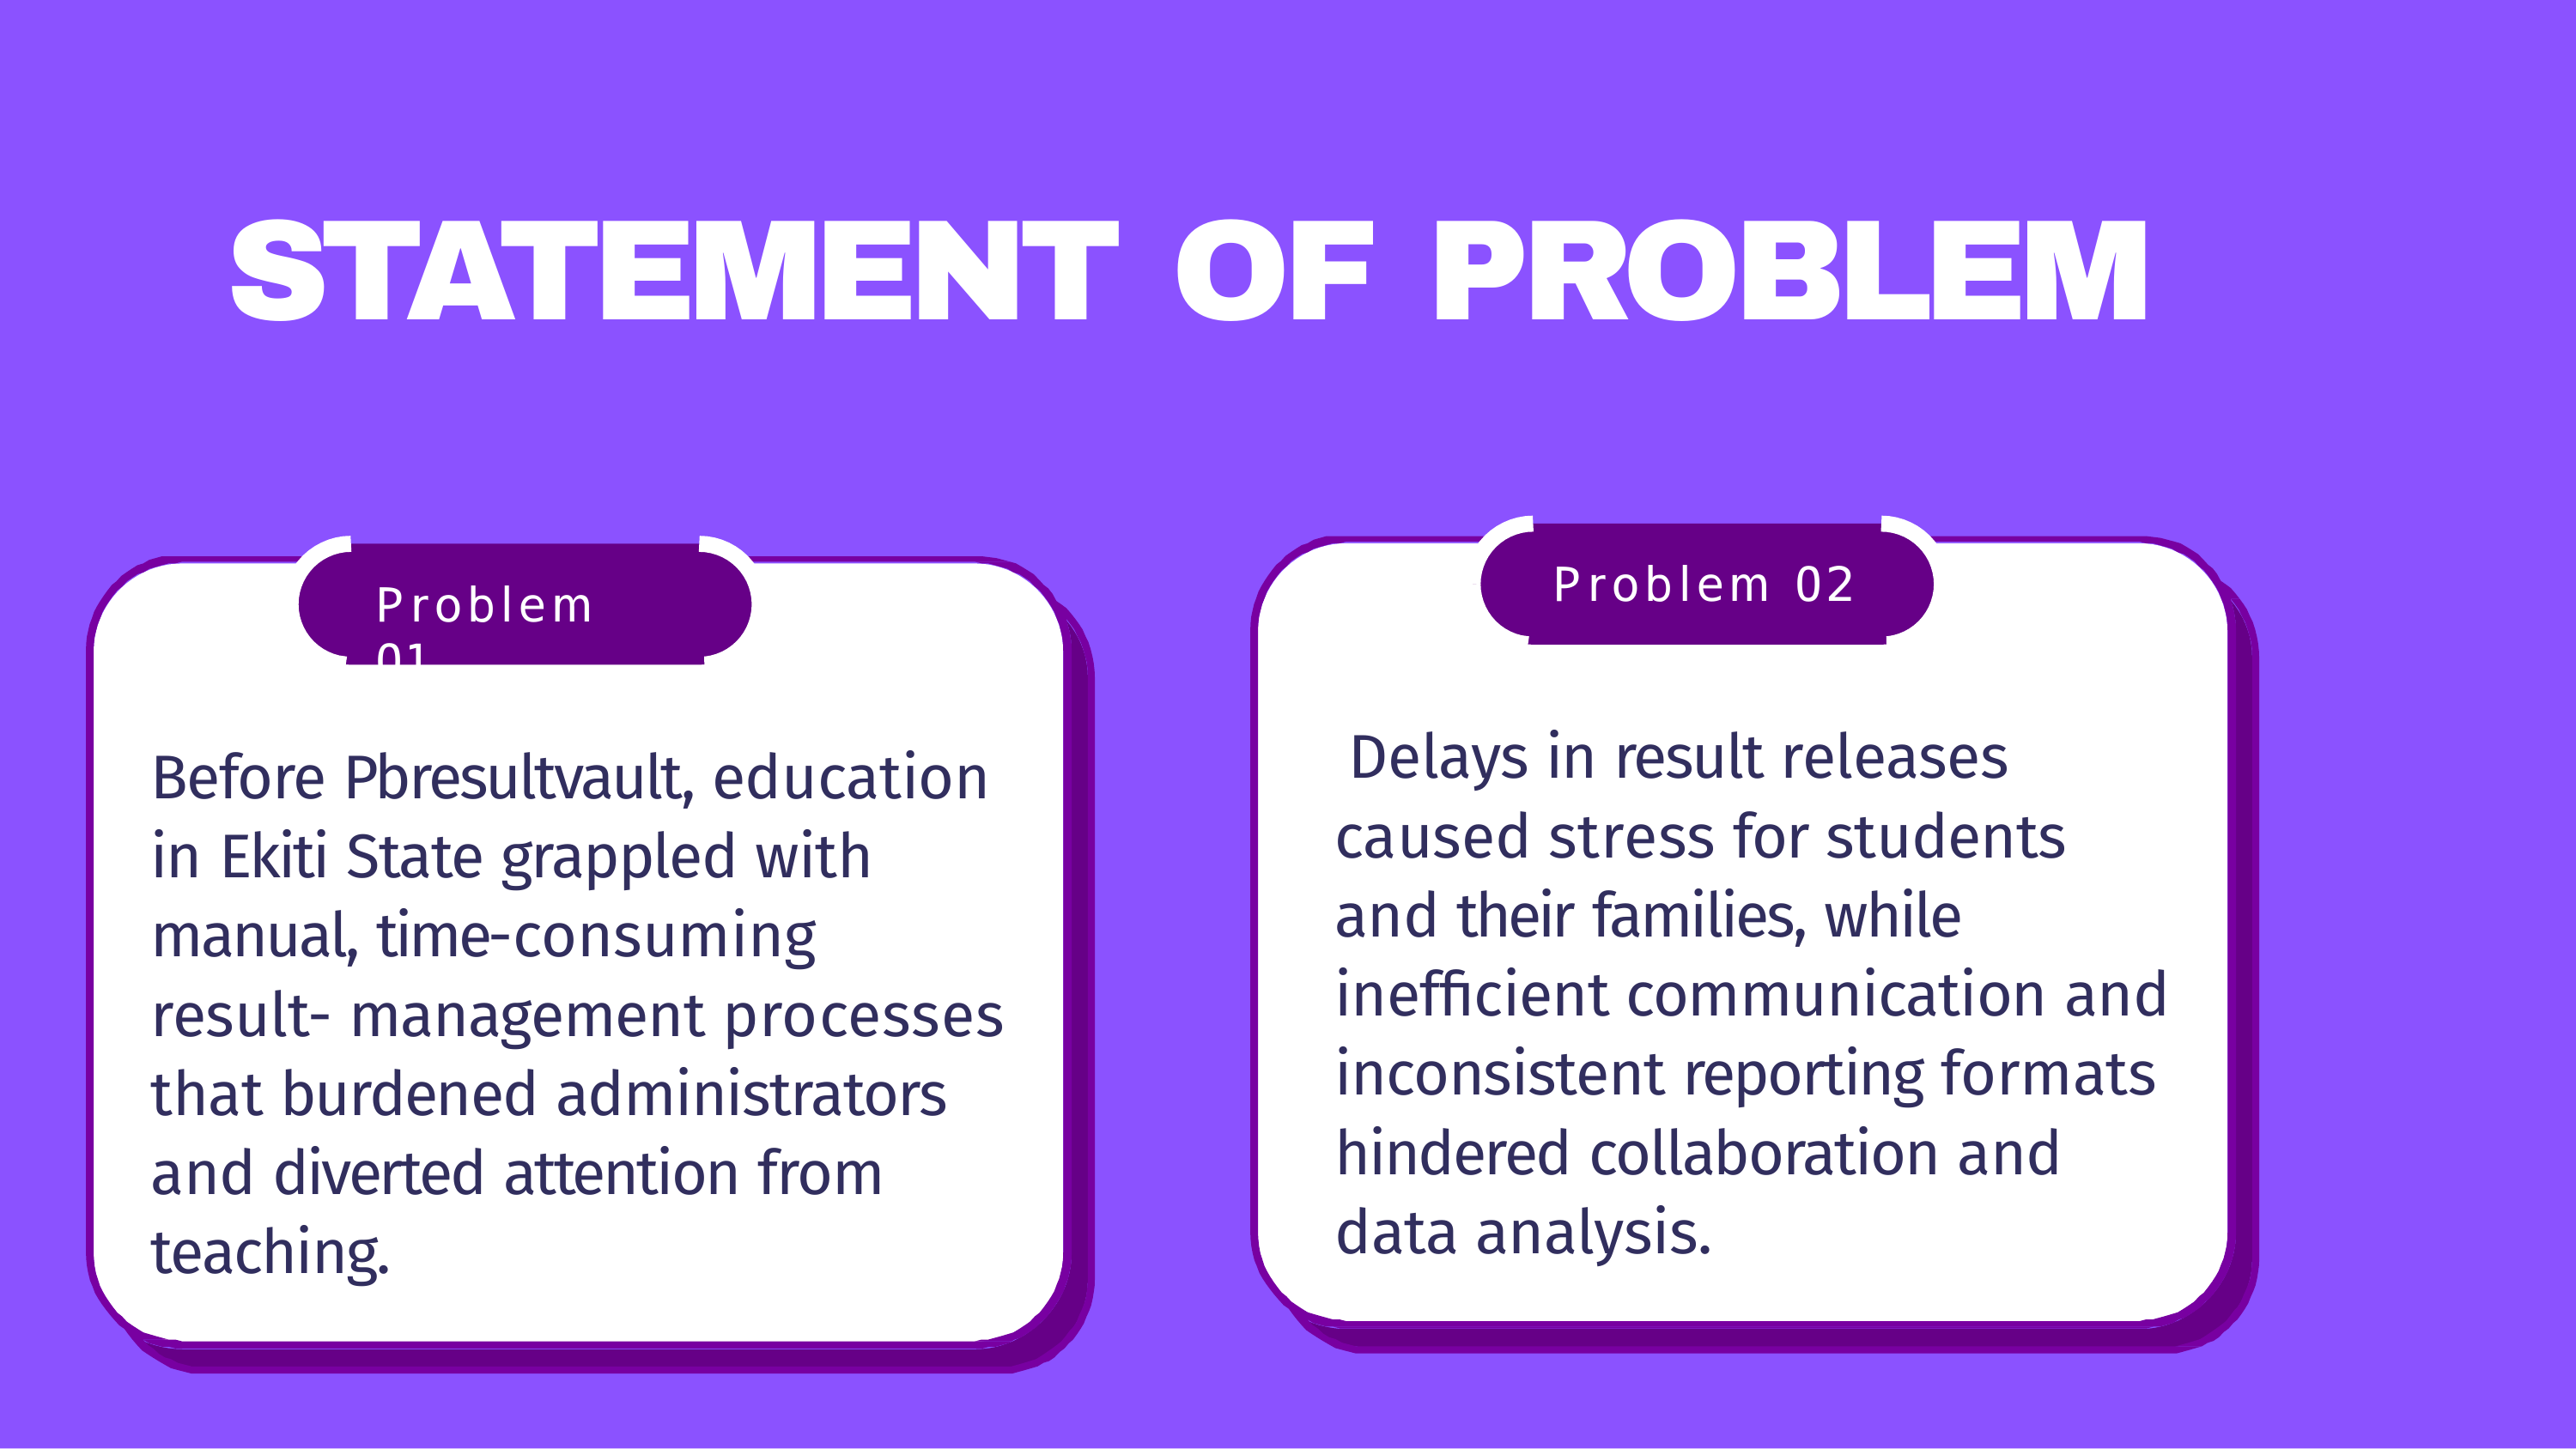

# STATEMENT OF PROBLEM

Problem 02

Problem 01
Delays in result releases caused stress for students and their families, while inefficient communication and inconsistent reporting formats hindered collaboration and data analysis.
Before Pbresultvault, education in Ekiti State grappled with manual, time-consuming result- management processes that burdened administrators and diverted attention from teaching.